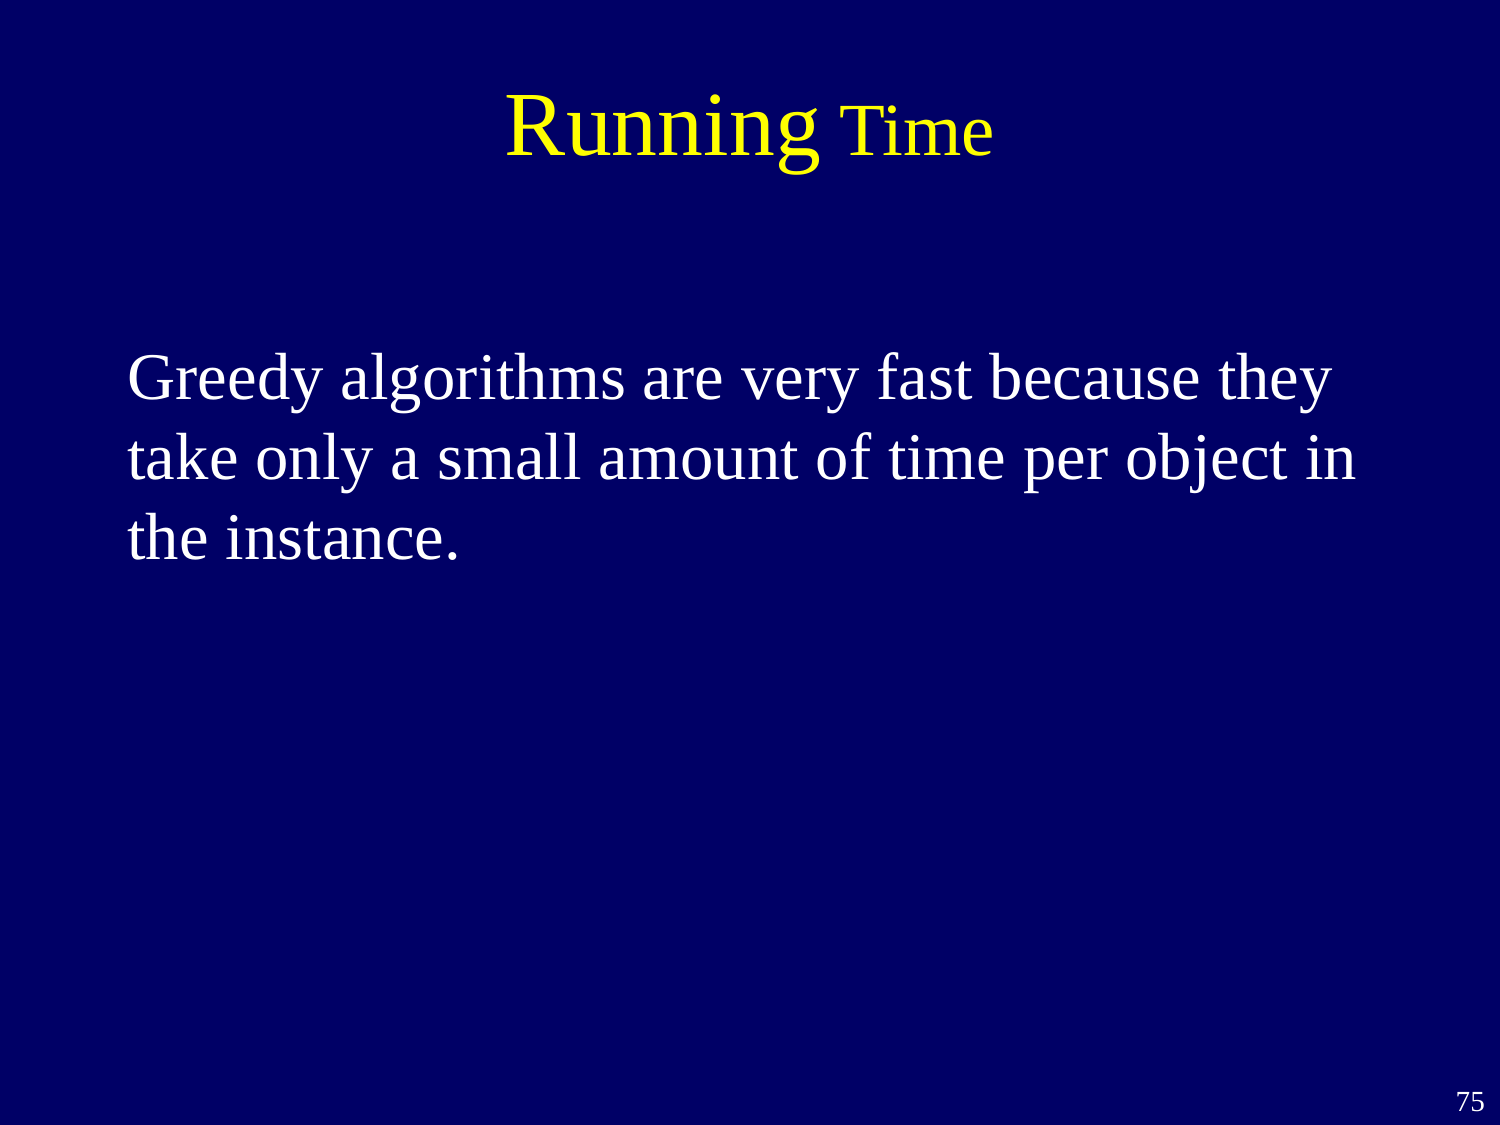

# Running Time
Greedy algorithms are very fast because they take only a small amount of time per object in the instance.